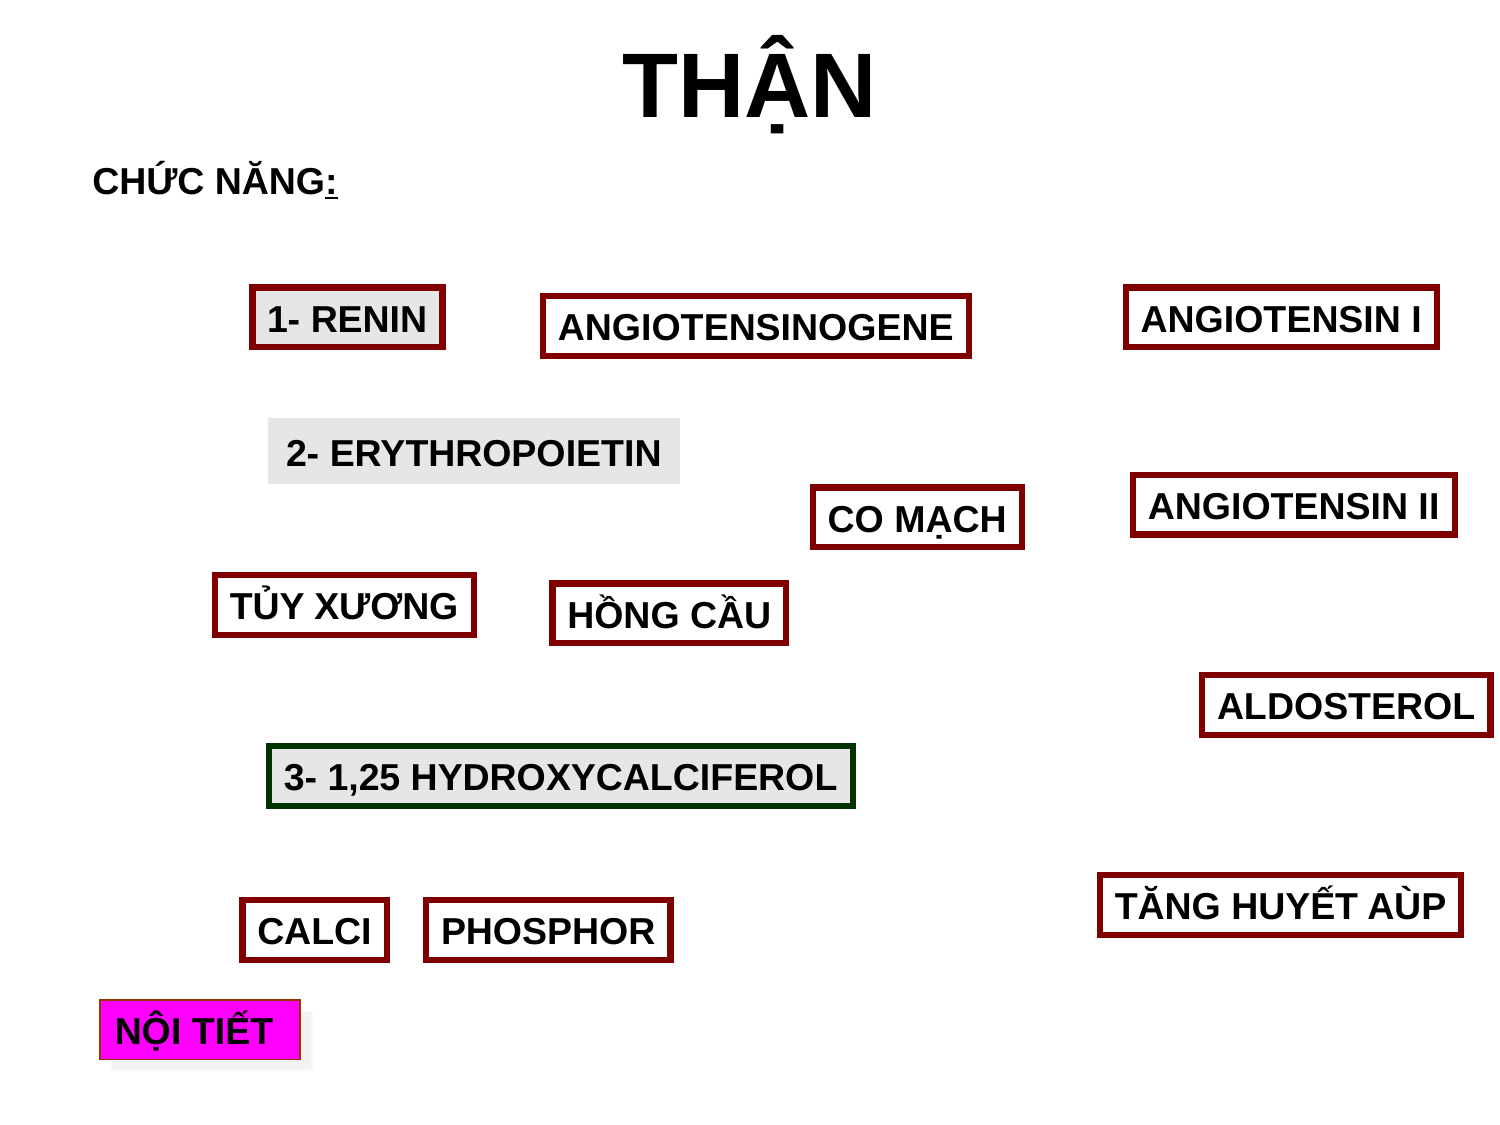

THẬN
CHỨC NĂNG:

1- RENIN
ANGIOTENSIN I
ANGIOTENSINOGENE

2- ERYTHROPOIETIN

ANGIOTENSIN II
CO MẠCH

TỦY XƯƠNG
HỒNG CẦU

ALDOSTEROL
3- 1,25 HYDROXYCALCIFEROL

TĂNG HUYẾT AÙP
CALCI
PHOSPHOR

NỘI TIẾT